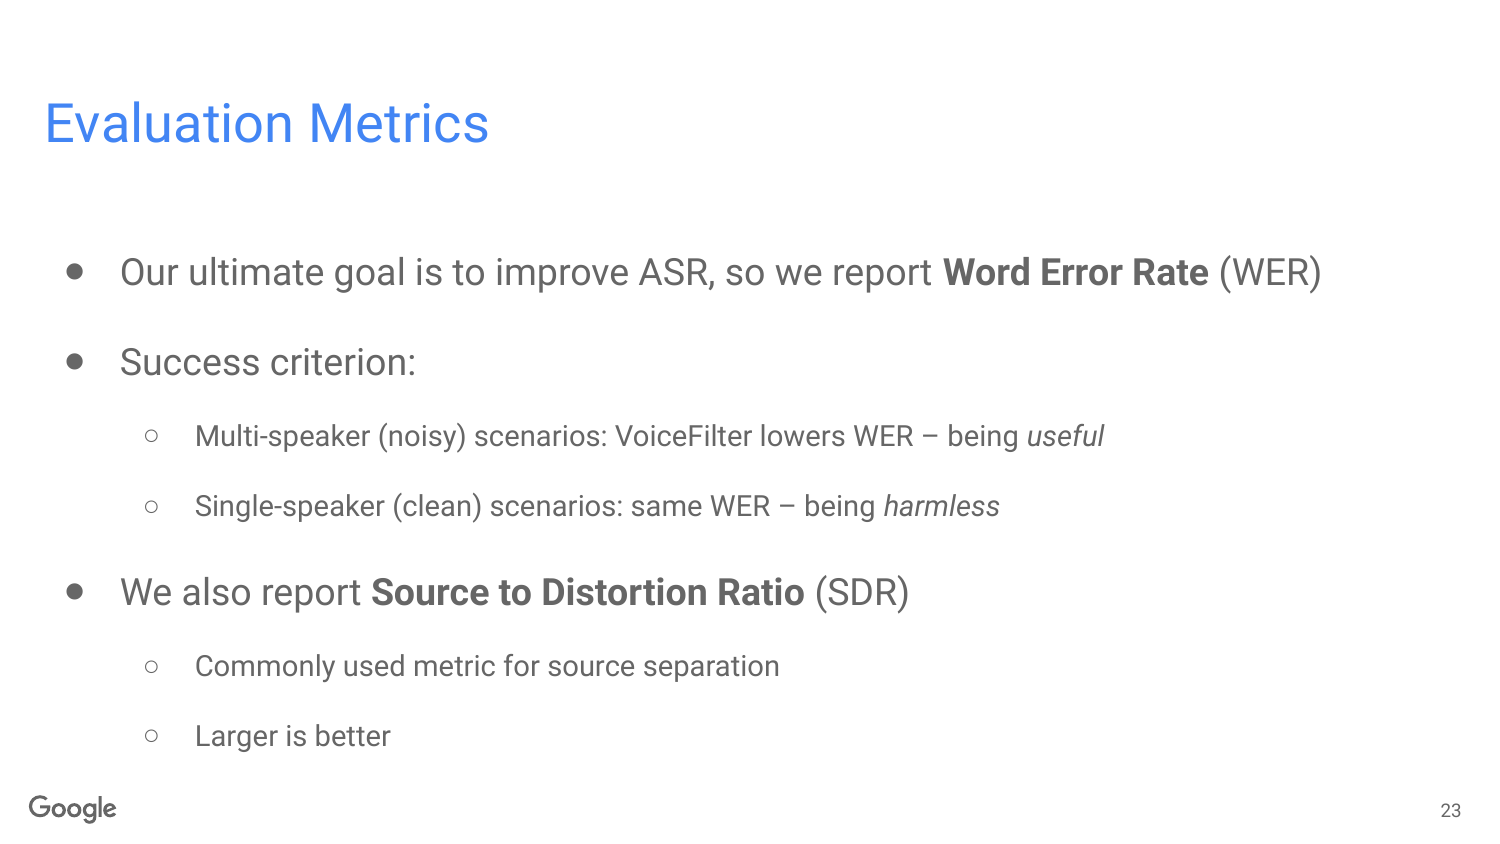

# Evaluation Metrics
Our ultimate goal is to improve ASR, so we report Word Error Rate (WER)
Success criterion:
Multi-speaker (noisy) scenarios: VoiceFilter lowers WER – being useful
Single-speaker (clean) scenarios: same WER – being harmless
We also report Source to Distortion Ratio (SDR)
Commonly used metric for source separation
Larger is better
23